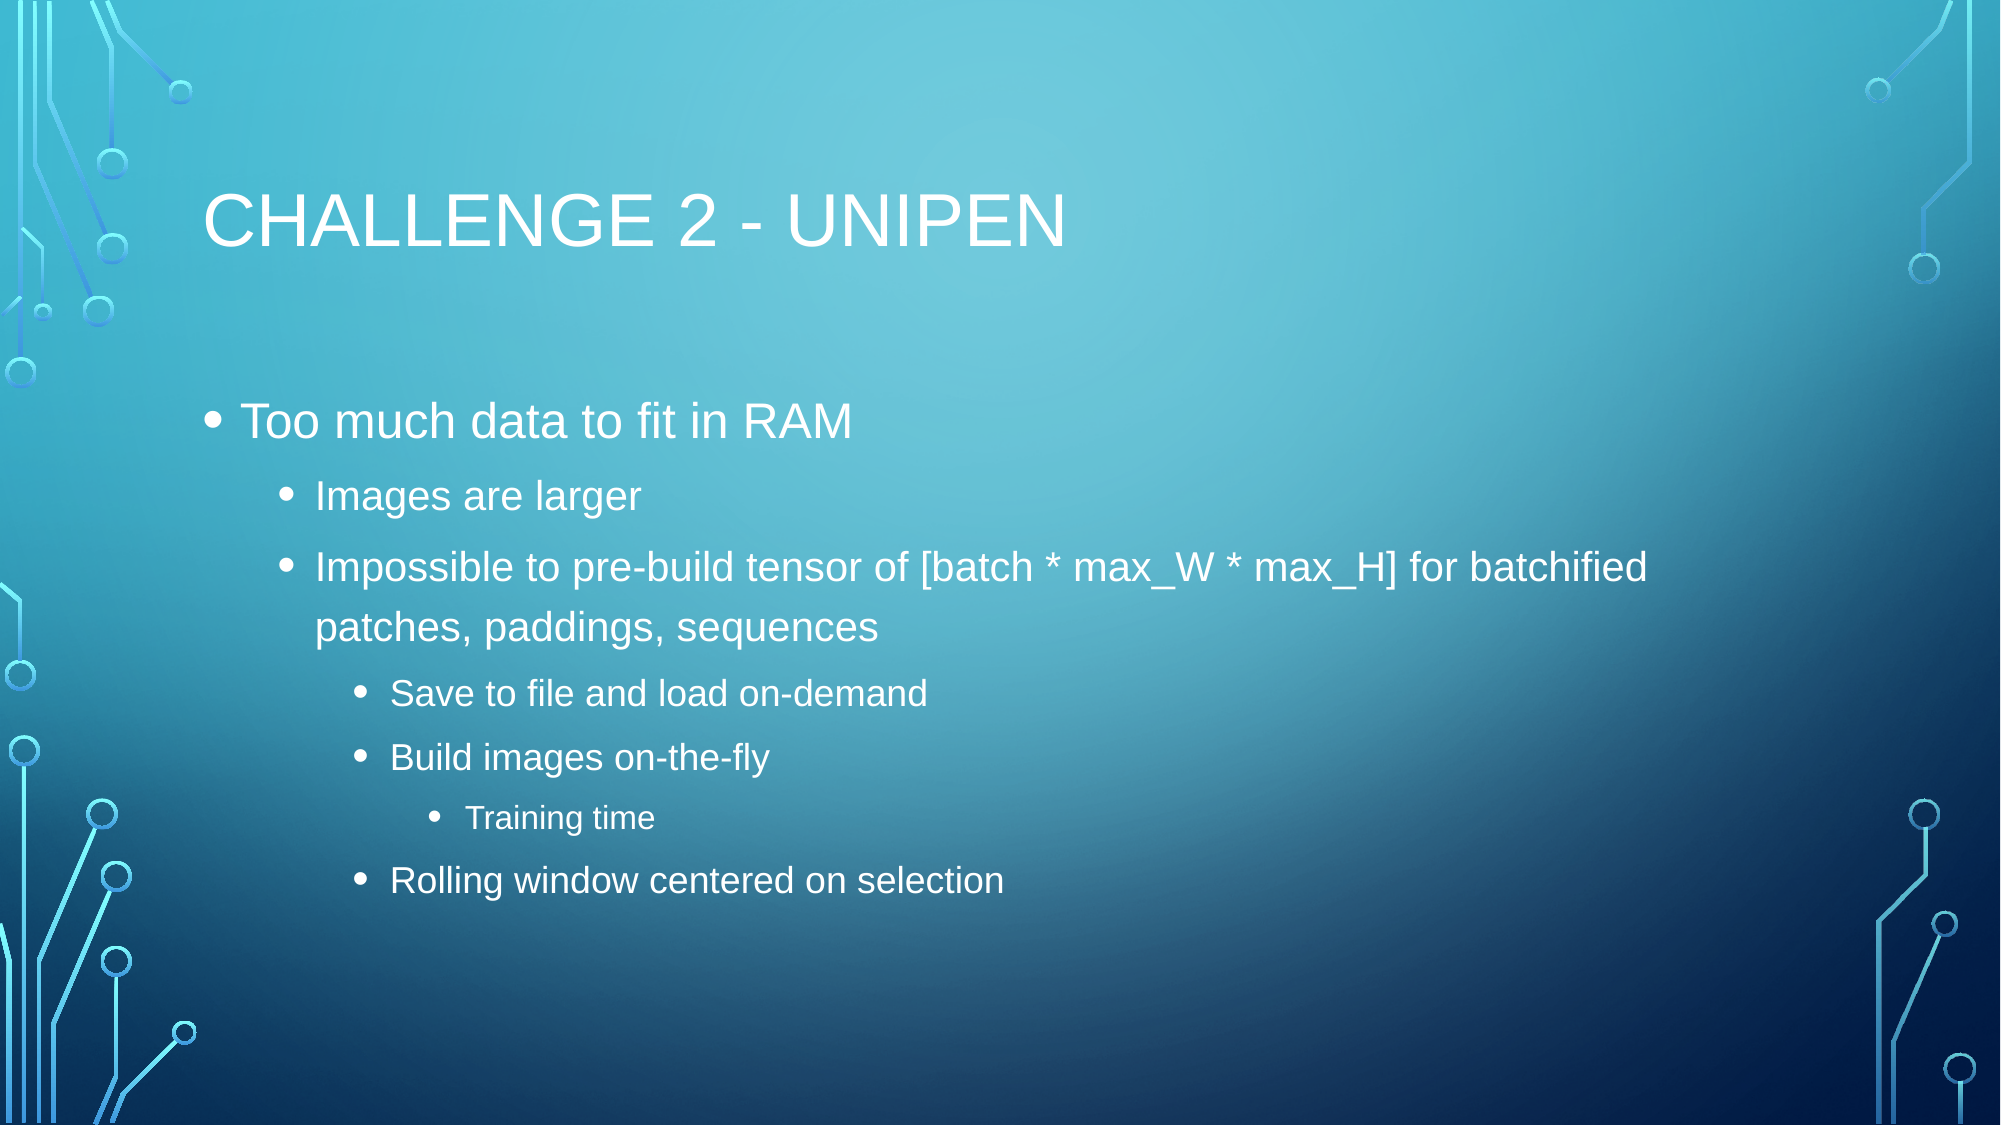

# Challenge 2 - UNIPEN
Too much data to fit in RAM
Images are larger
Impossible to pre-build tensor of [batch * max_W * max_H] for batchified patches, paddings, sequences
Save to file and load on-demand
Build images on-the-fly
Training time
Rolling window centered on selection